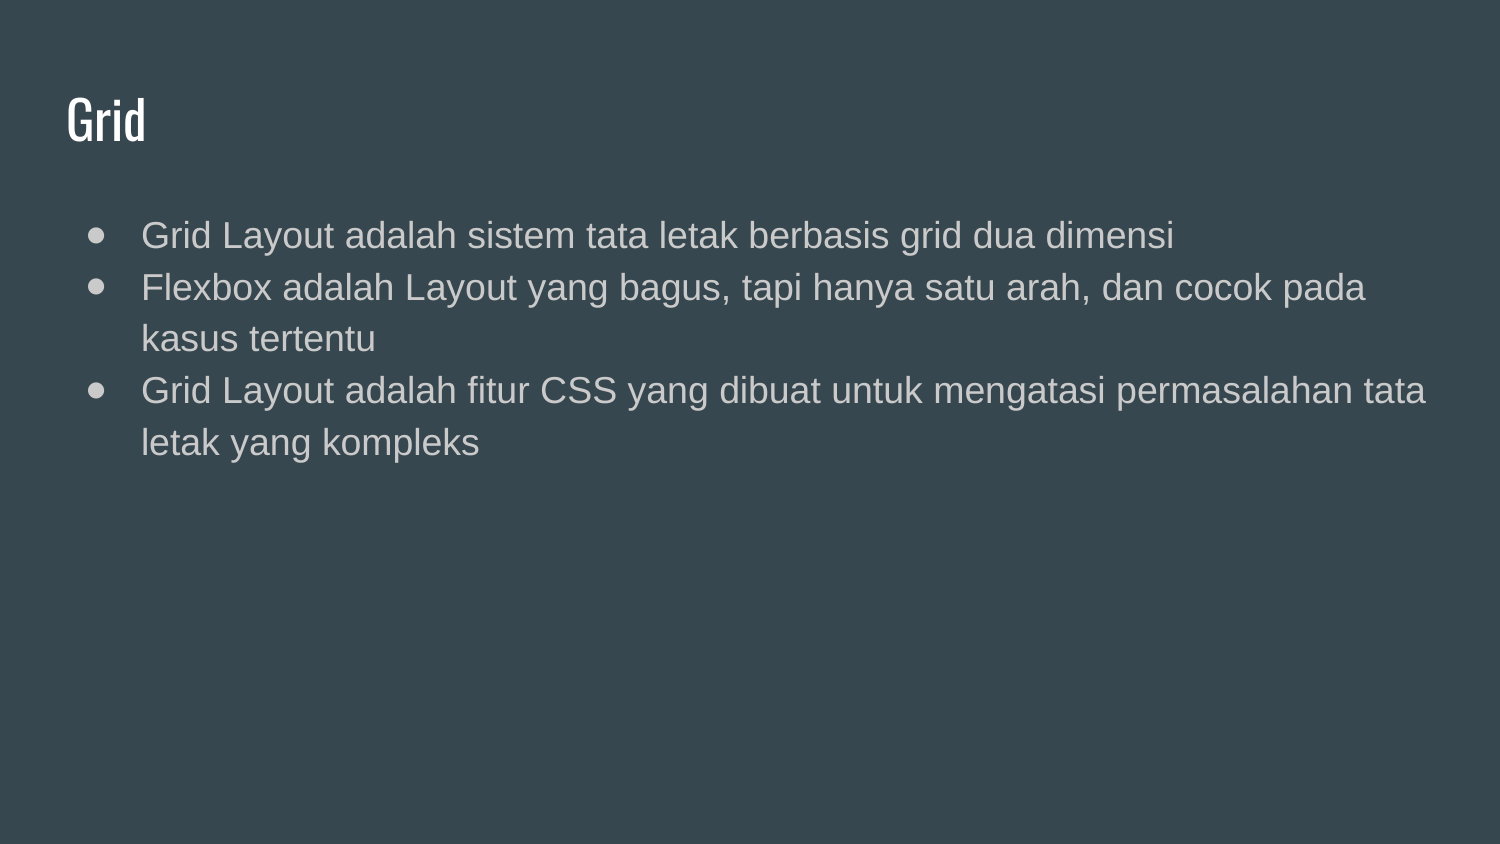

# Grid
Grid Layout adalah sistem tata letak berbasis grid dua dimensi
Flexbox adalah Layout yang bagus, tapi hanya satu arah, dan cocok pada kasus tertentu
Grid Layout adalah fitur CSS yang dibuat untuk mengatasi permasalahan tata letak yang kompleks